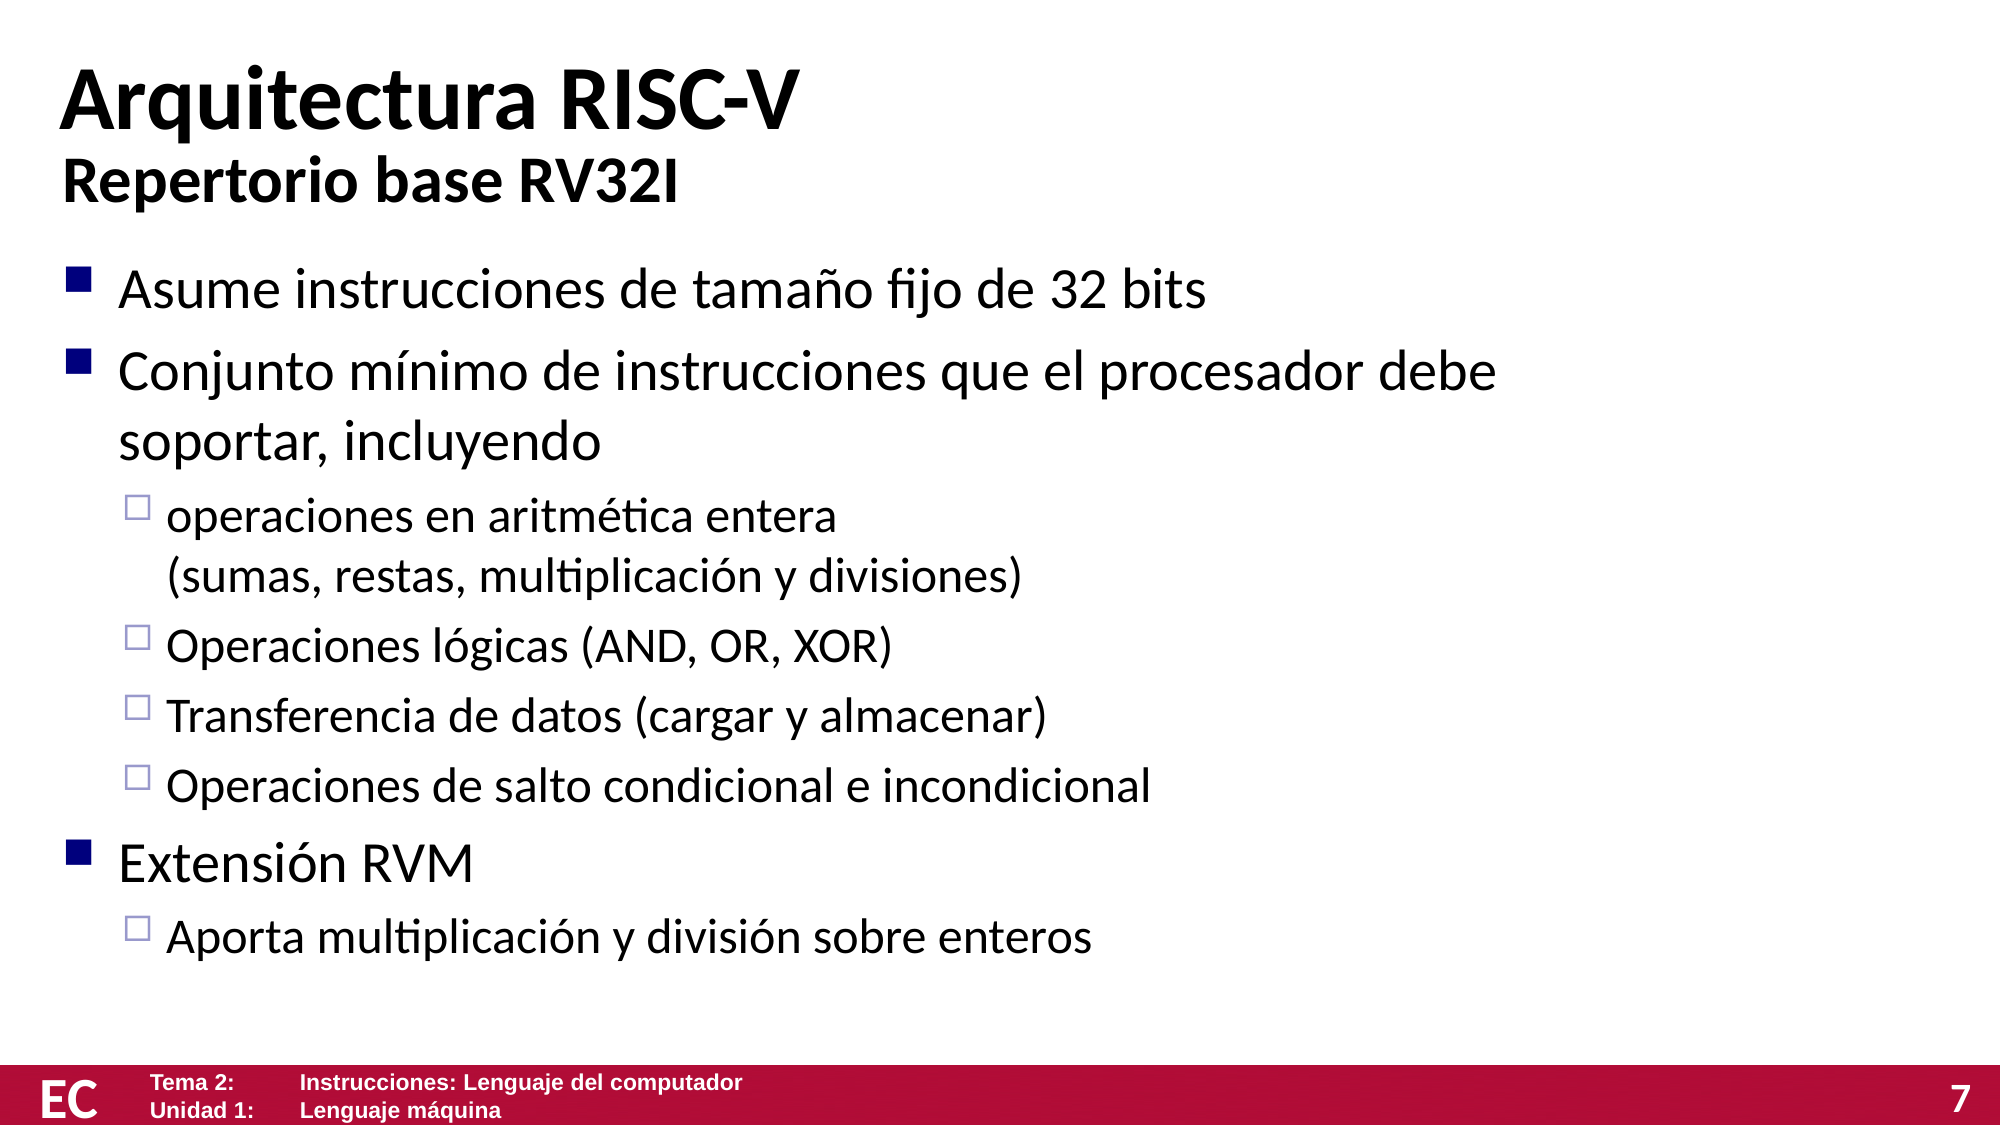

# Arquitectura RISC-V
Repertorio base RV32I

Asume instrucciones de tamaño fijo de 32 bits
Conjunto mínimo de instrucciones que el procesador debe soportar, incluyendo
operaciones en aritmética entera
(sumas, restas, multiplicación y divisiones)
Operaciones lógicas (AND, OR, XOR)
Transferencia de datos (cargar y almacenar)
Operaciones de salto condicional e incondicional
Extensión RVM
Aporta multiplicación y división sobre enteros